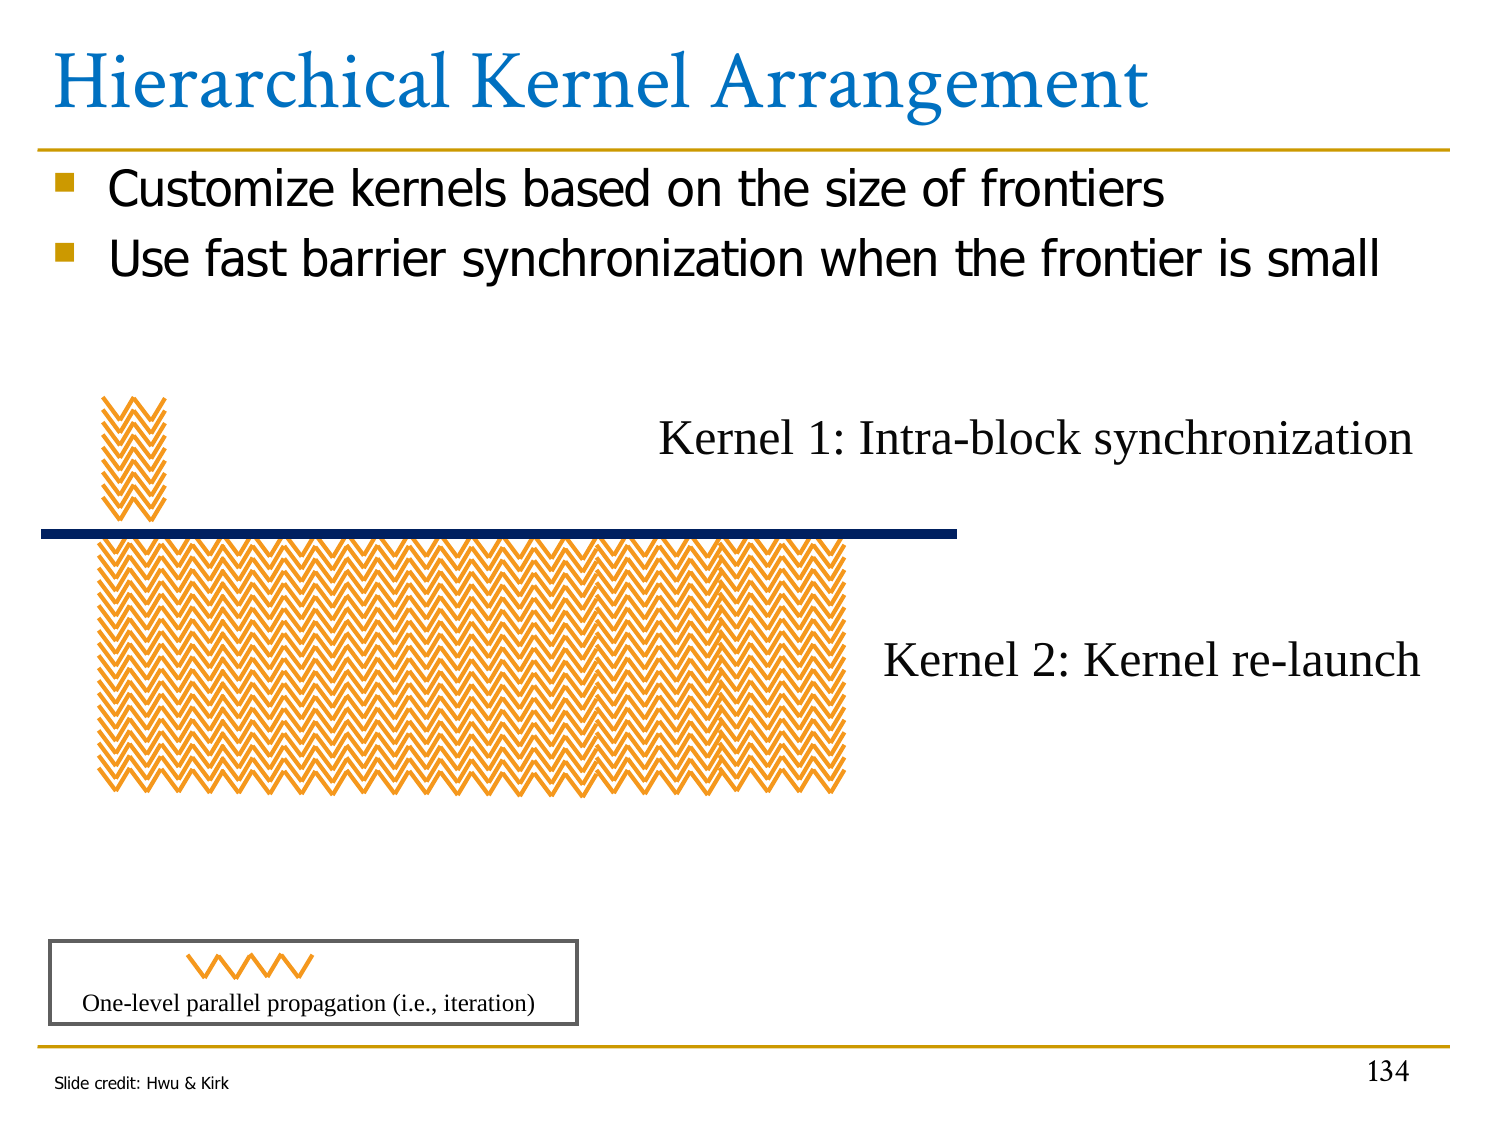

# Hierarchical Kernel Arrangement
Customize kernels based on the size of frontiers
Use fast barrier synchronization when the frontier is small

Kernel 1: Intra-block synchronization

Kernel 2: Kernel re-launch

One-level parallel propagation (i.e., iteration)
134
Slide credit: Hwu & Kirk